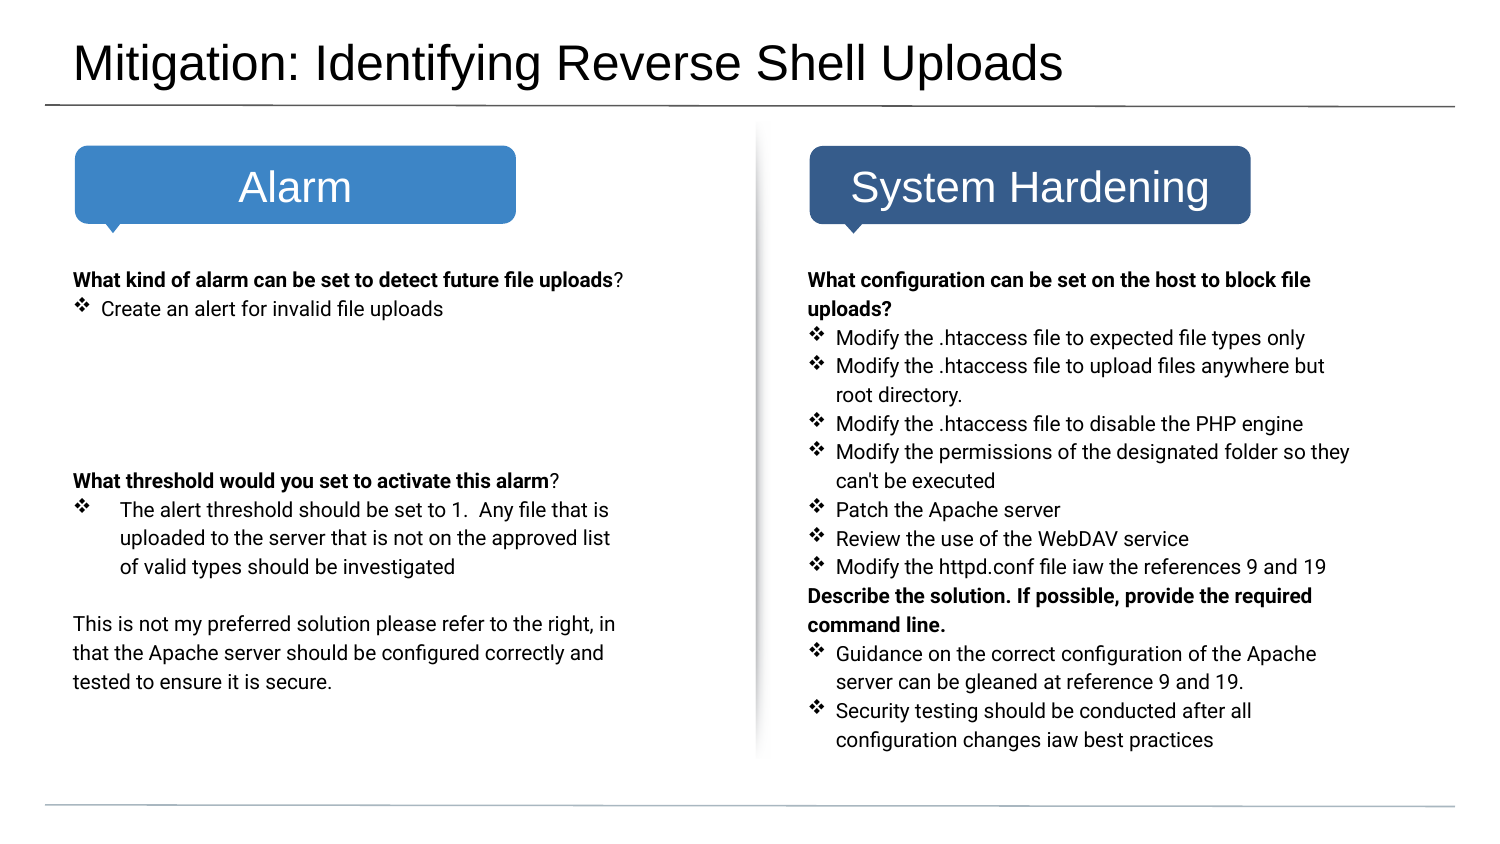

# Mitigation: Identifying Reverse Shell Uploads
What kind of alarm can be set to detect future file uploads?
Create an alert for invalid file uploads

What threshold would you set to activate this alarm?
The alert threshold should be set to 1.  Any file that is uploaded to the server that is not on the approved list of valid types should be investigated

This is not my preferred solution please refer to the right, in that the Apache server should be configured correctly and tested to ensure it is secure.

What configuration can be set on the host to block file uploads?
Modify the .htaccess file to expected file types only
Modify the .htaccess file to upload files anywhere but root directory.
Modify the .htaccess file to disable the PHP engine
Modify the permissions of the designated folder so they can't be executed
Patch the Apache server
Review the use of the WebDAV service
Modify the httpd.conf file iaw the references 9 and 19
Describe the solution. If possible, provide the required command line.
Guidance on the correct configuration of the Apache server can be gleaned at reference 9 and 19.
Security testing should be conducted after all configuration changes iaw best practices